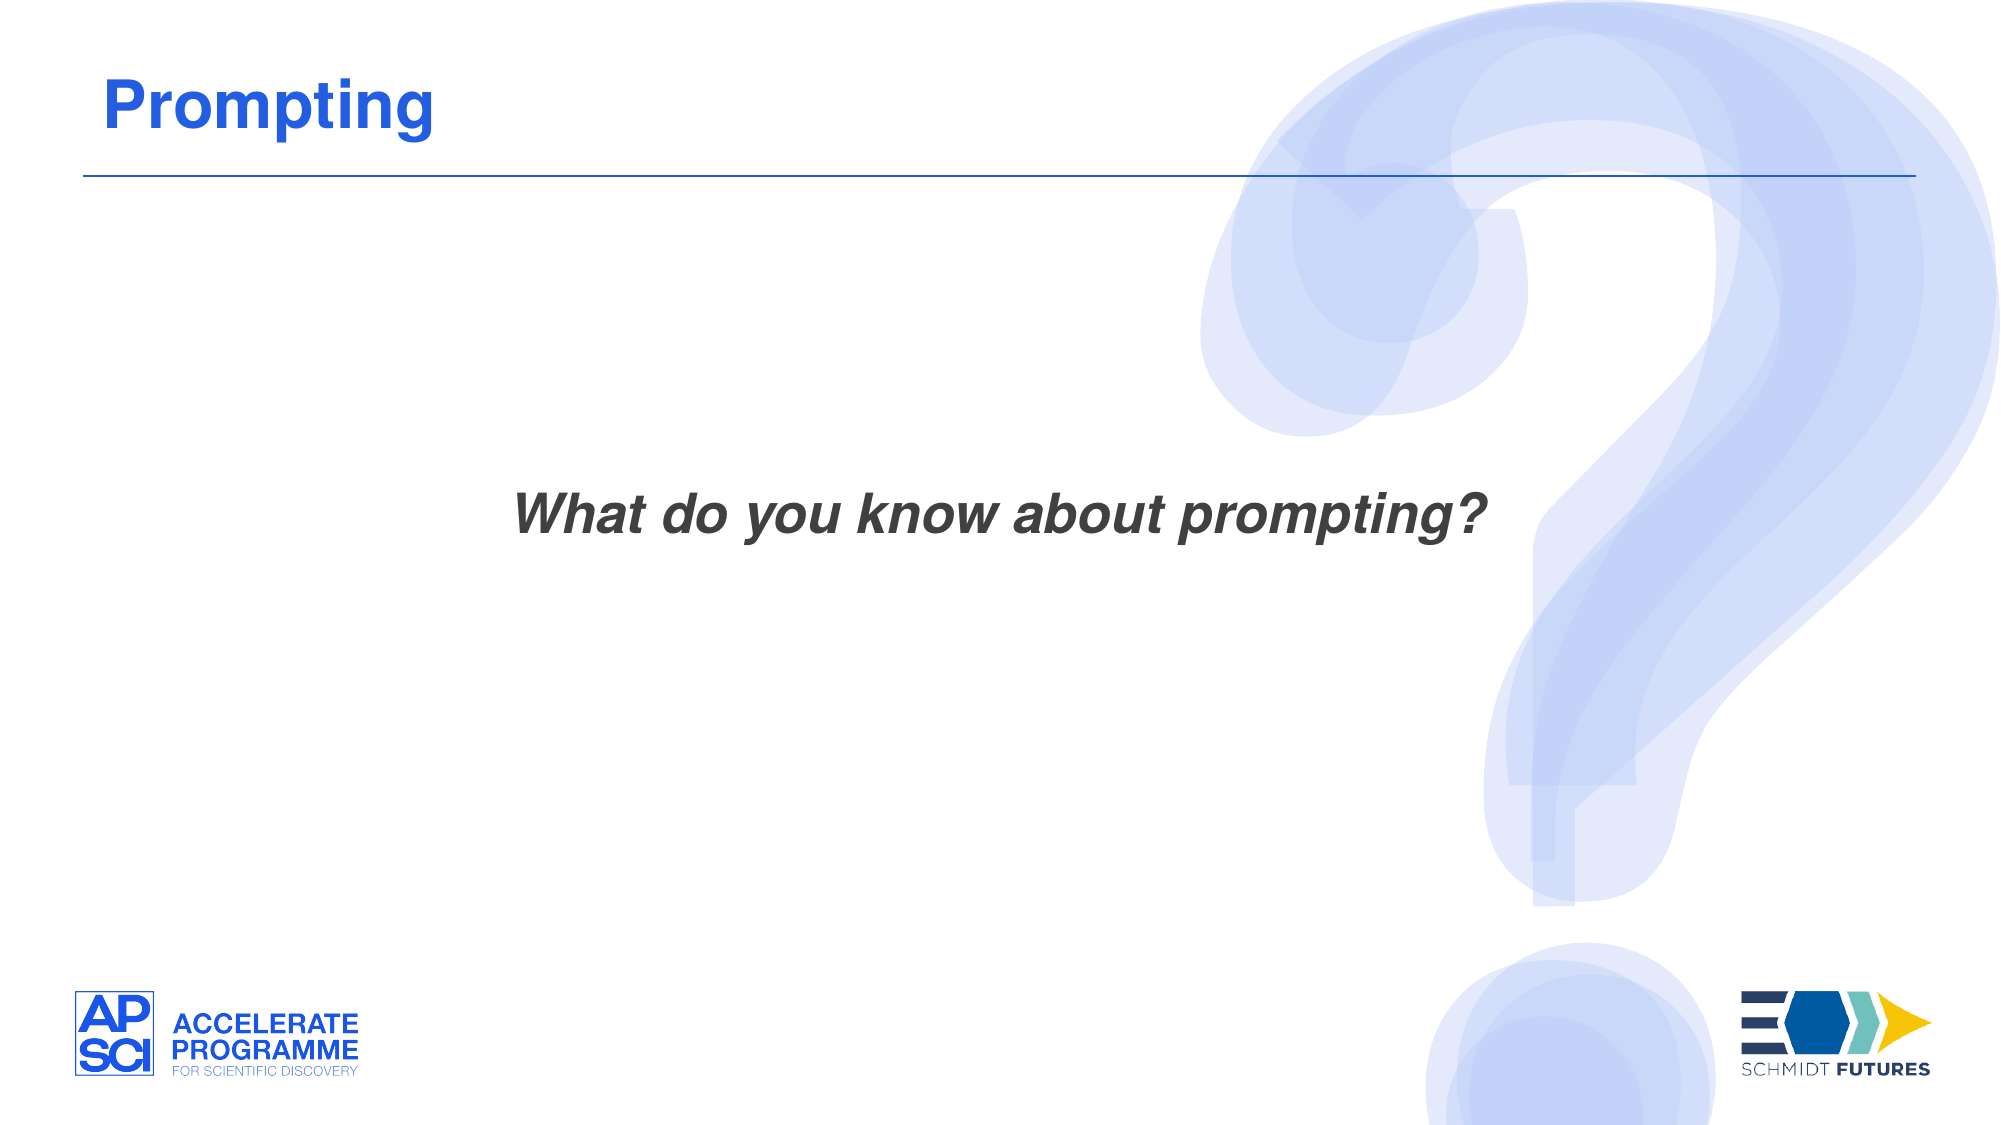

Prompting
What do you know about prompting?